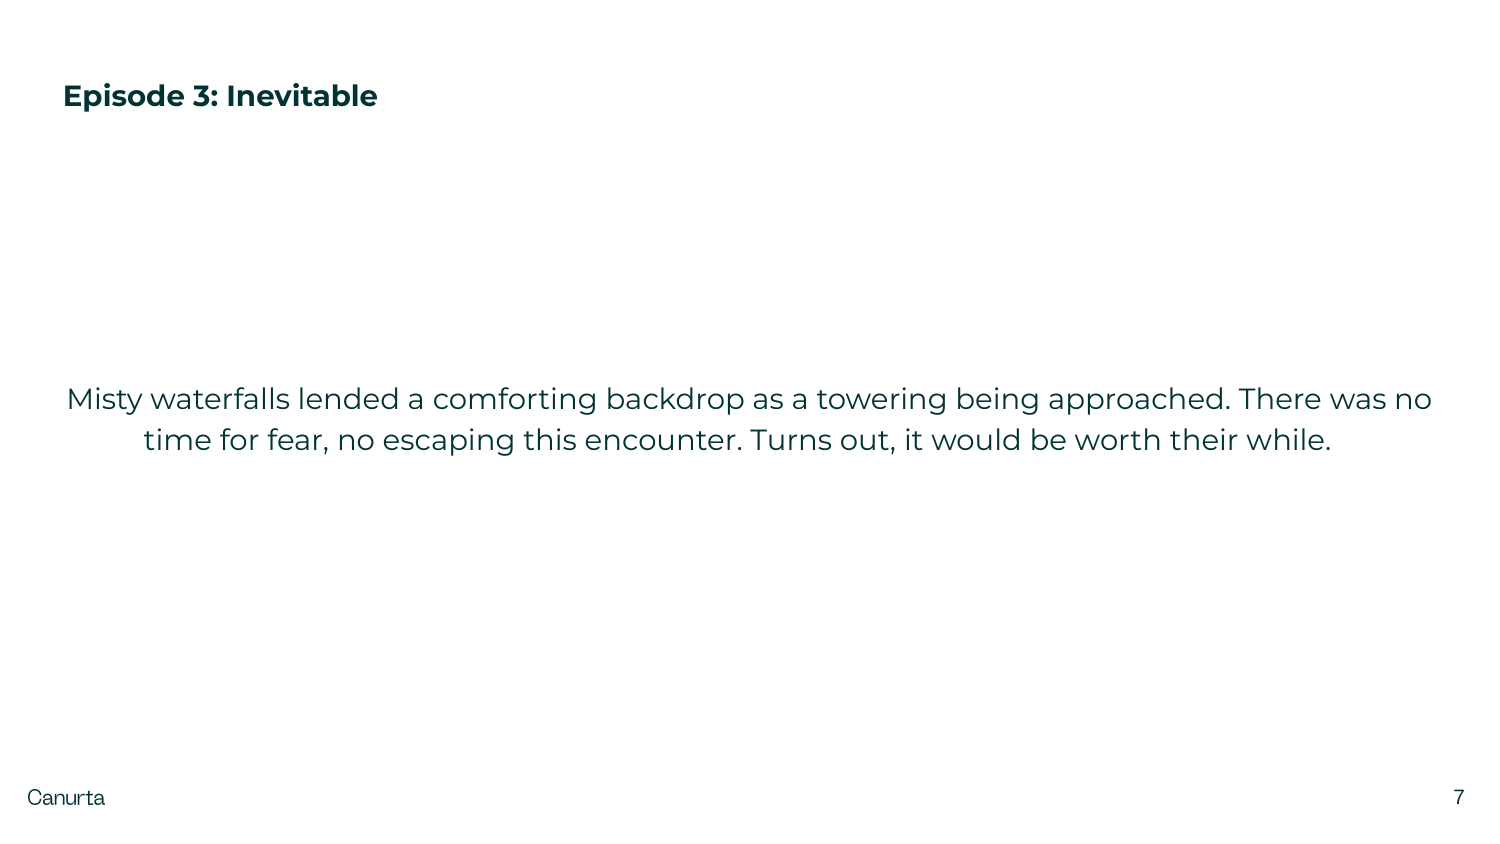

Episode 3: Inevitable
Misty waterfalls lended a comforting backdrop as a towering being approached. There was no time for fear, no escaping this encounter. Turns out, it would be worth their while.
7